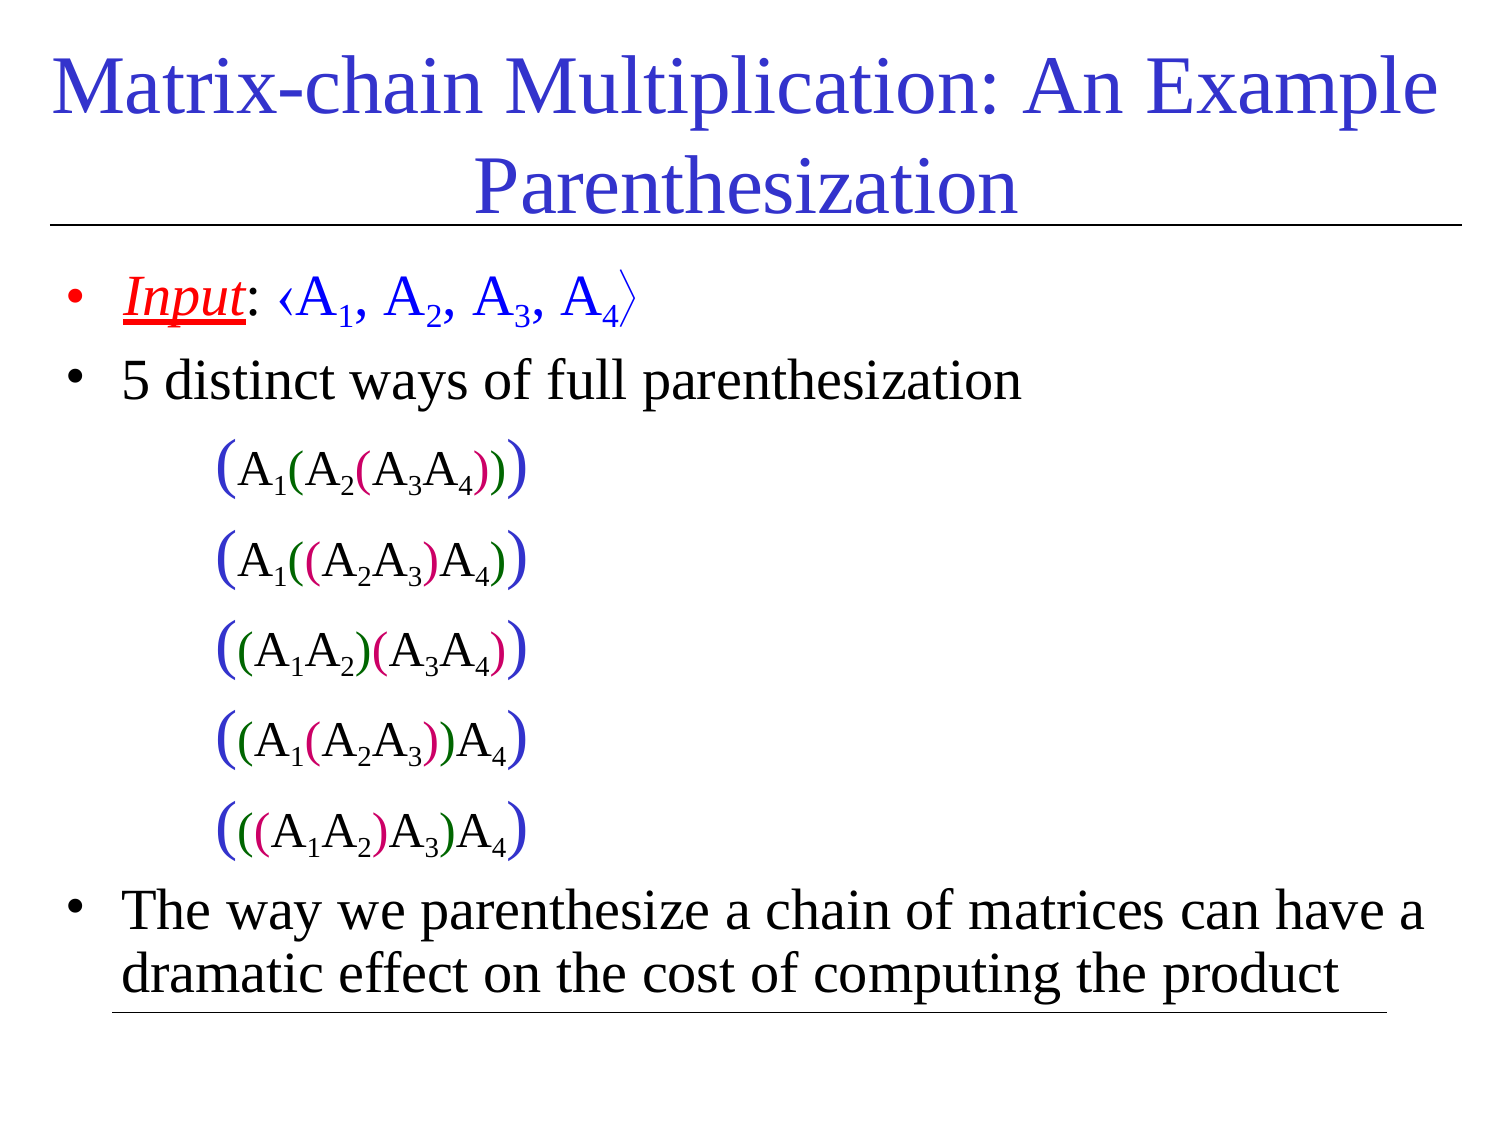

# Matrix-chain Multiplication: An Example Parenthesization

•	Input: 〈A1, A2, A3, A4〉
5 distinct ways of full parenthesization
(A1(A2(A3A4)))
(A1((A2A3)A4))
((A1A2)(A3A4))
((A1(A2A3))A4)
(((A1A2)A3)A4)
The way we parenthesize a chain of matrices can have a dramatic effect on the cost of computing the product